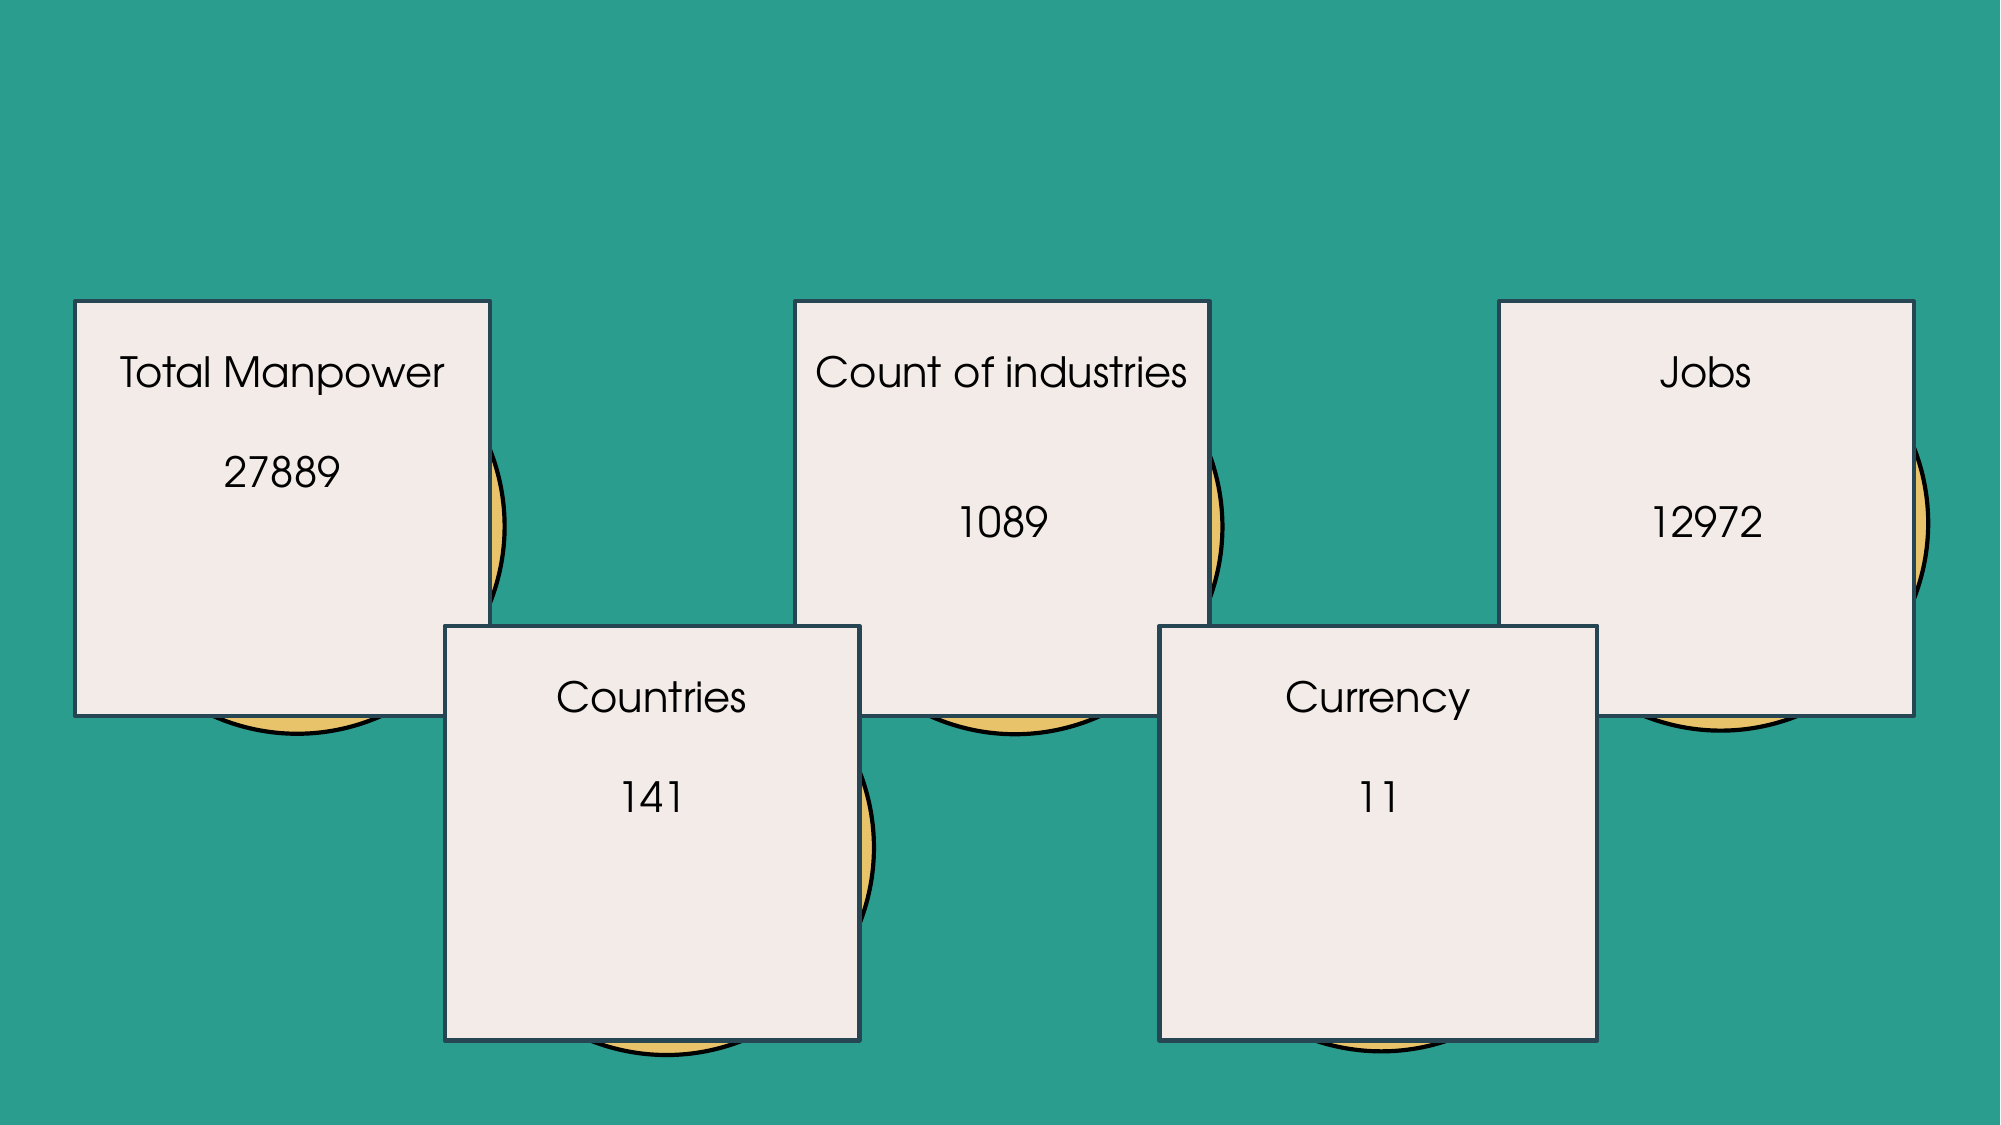

Total Manpower

27889
Count of industries

1089

Jobs

12972

Countries

141

Currency

11